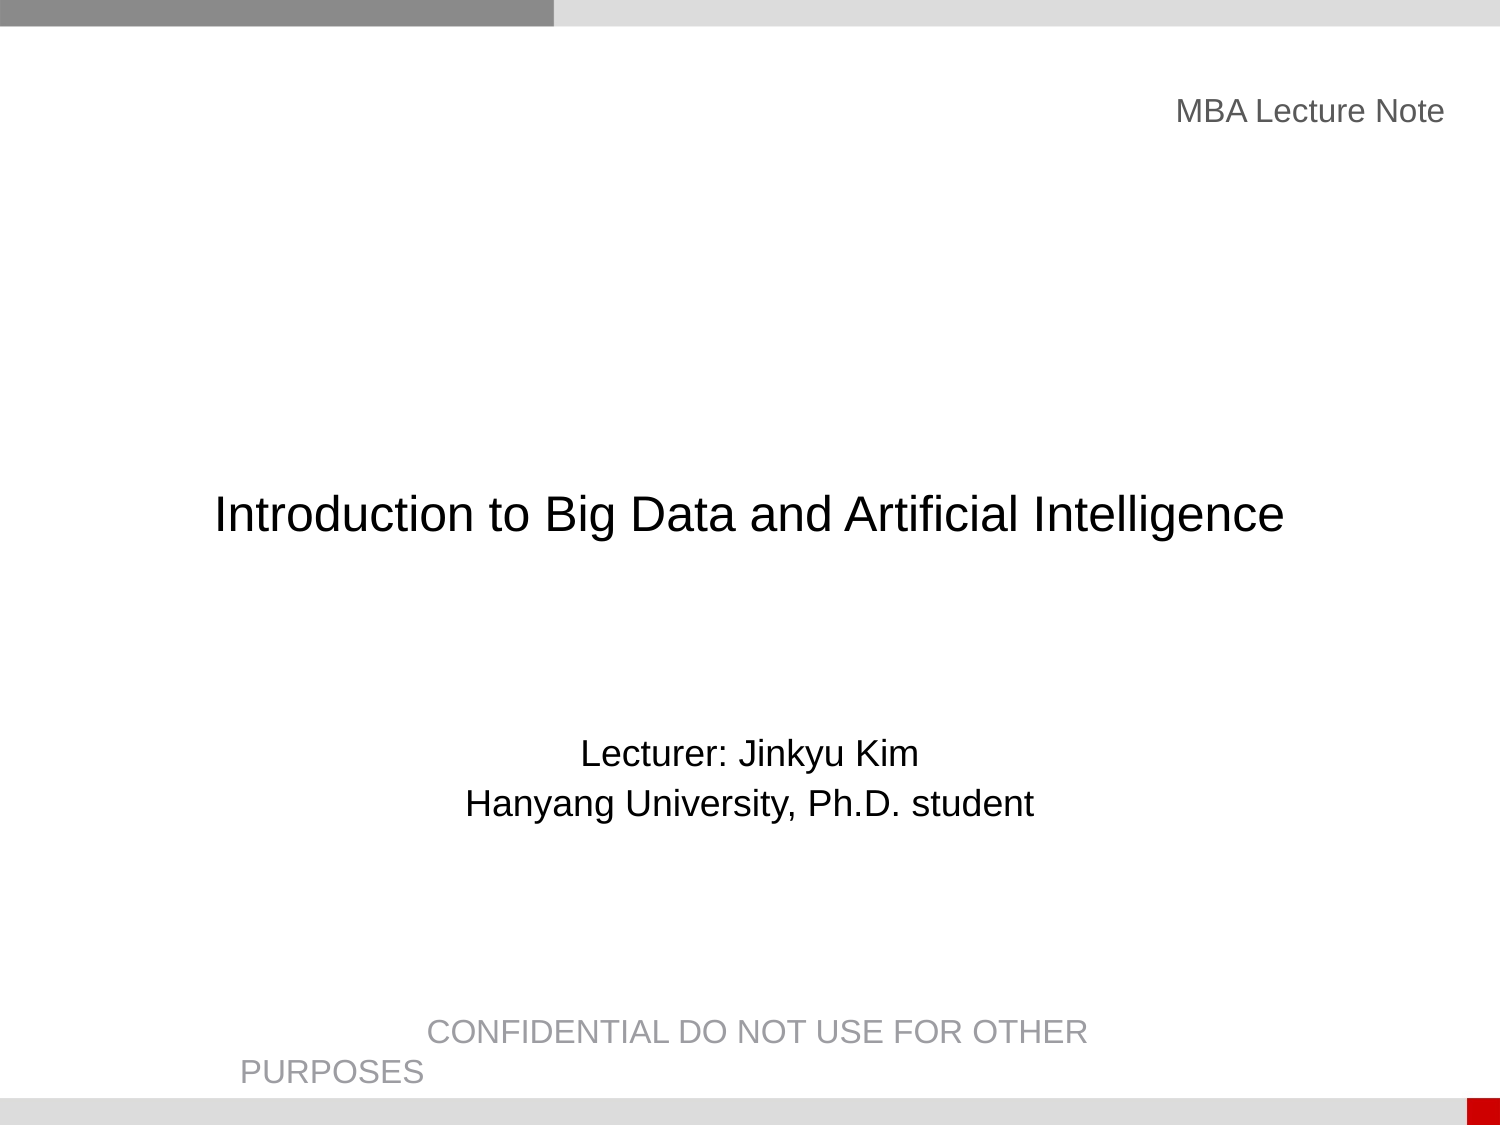

MBA Lecture Note
Introduction to Big Data and Artificial Intelligence
Lecturer: Jinkyu Kim
Hanyang University, Ph.D. student

	    CONFIDENTIAL DO NOT USE FOR OTHER PURPOSES